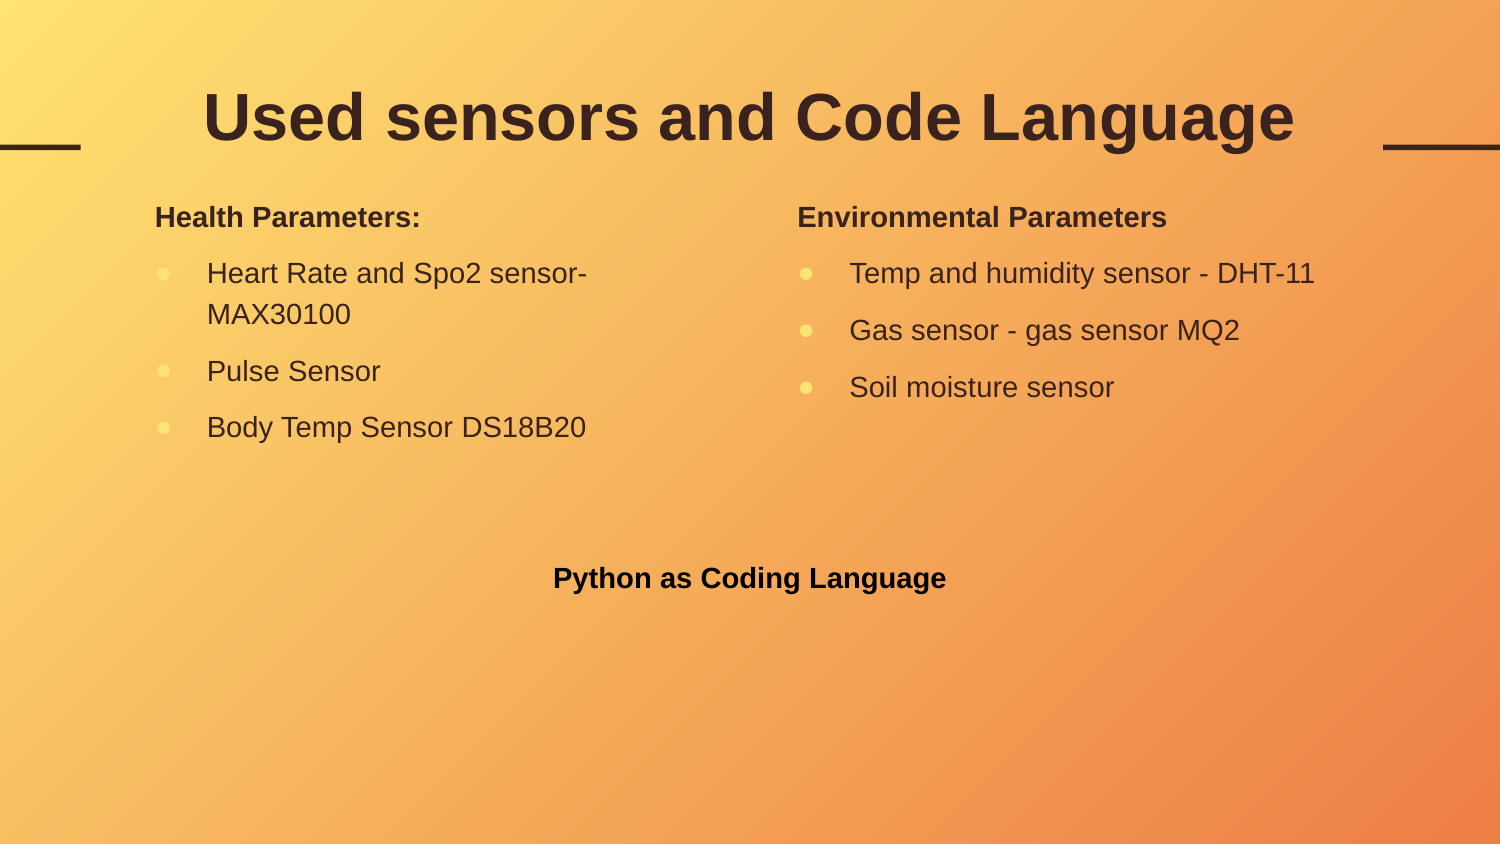

# Used sensors and Code Language
Health Parameters:
Heart Rate and Spo2 sensor- MAX30100
Pulse Sensor
Body Temp Sensor DS18B20

Environmental Parameters
Temp and humidity sensor - DHT-11
Gas sensor - gas sensor MQ2
Soil moisture sensor

Python as Coding Language